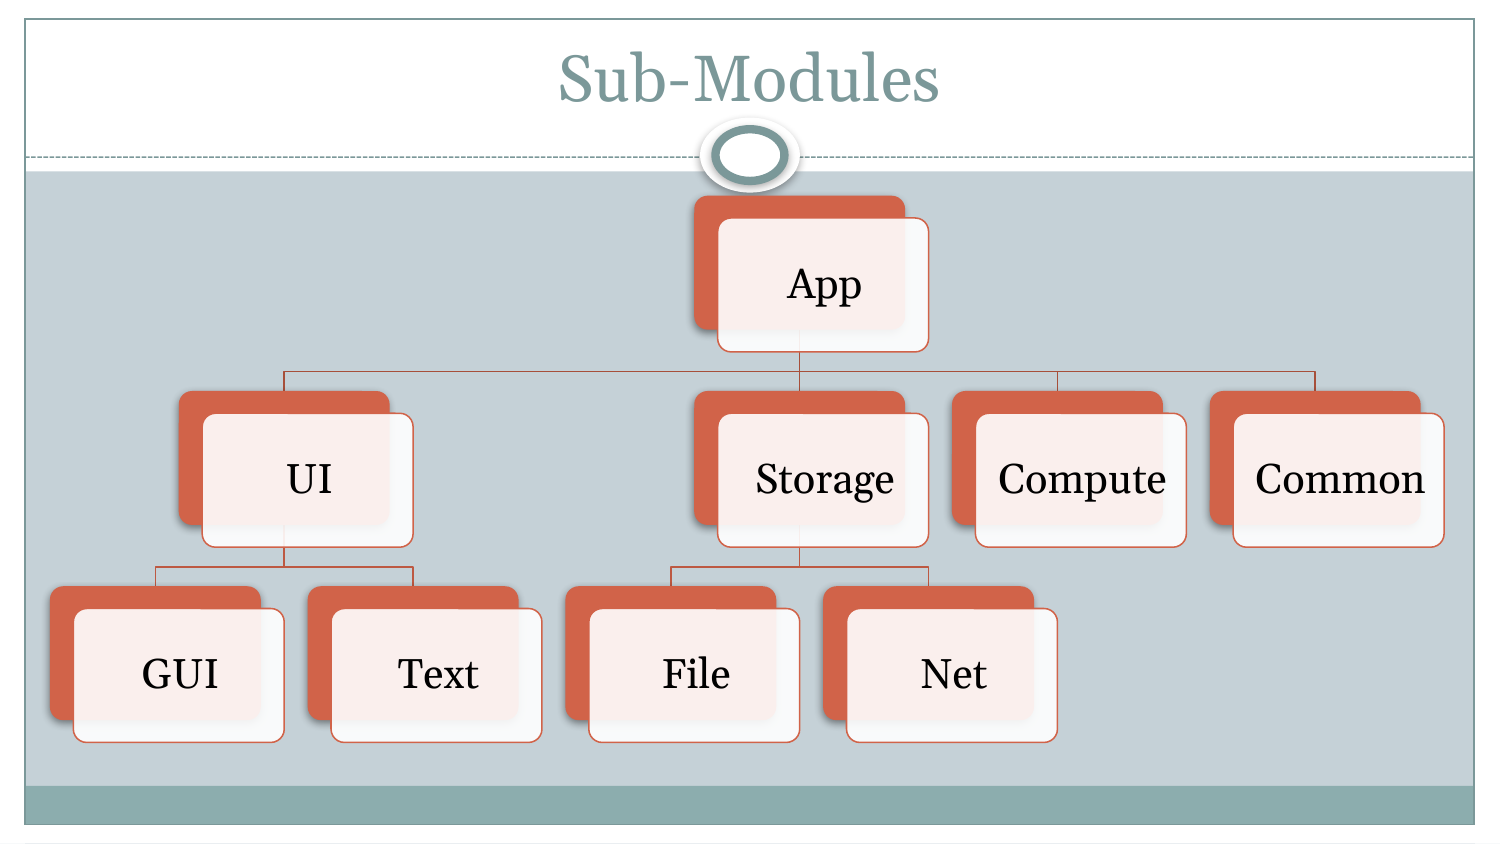

# Sub-Modules
App
UI
GUI
Text
Storage
File
Net
Compute
Common